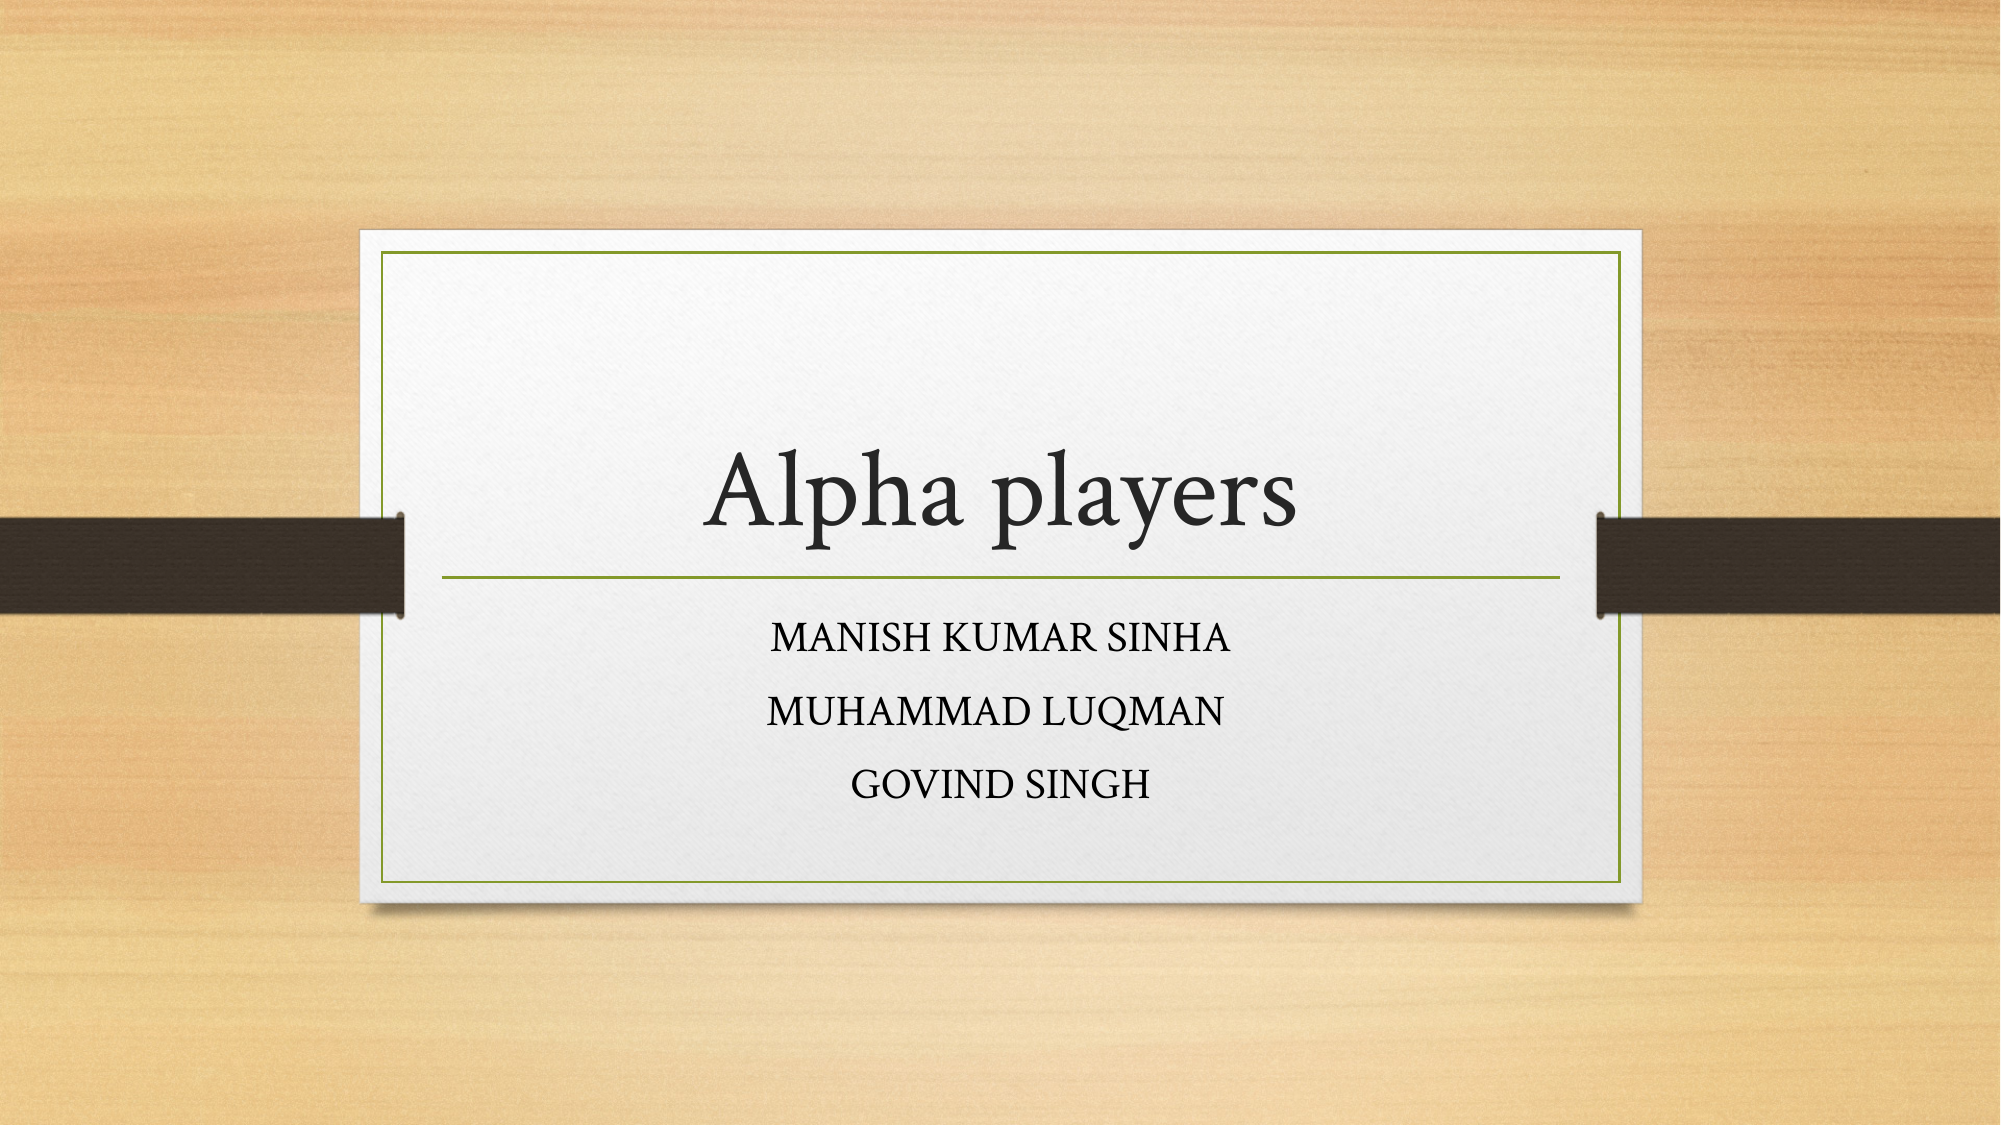

# Alpha players
MANISH KUMAR SINHA
MUHAMMAD LUQMAN
GOVIND SINGH